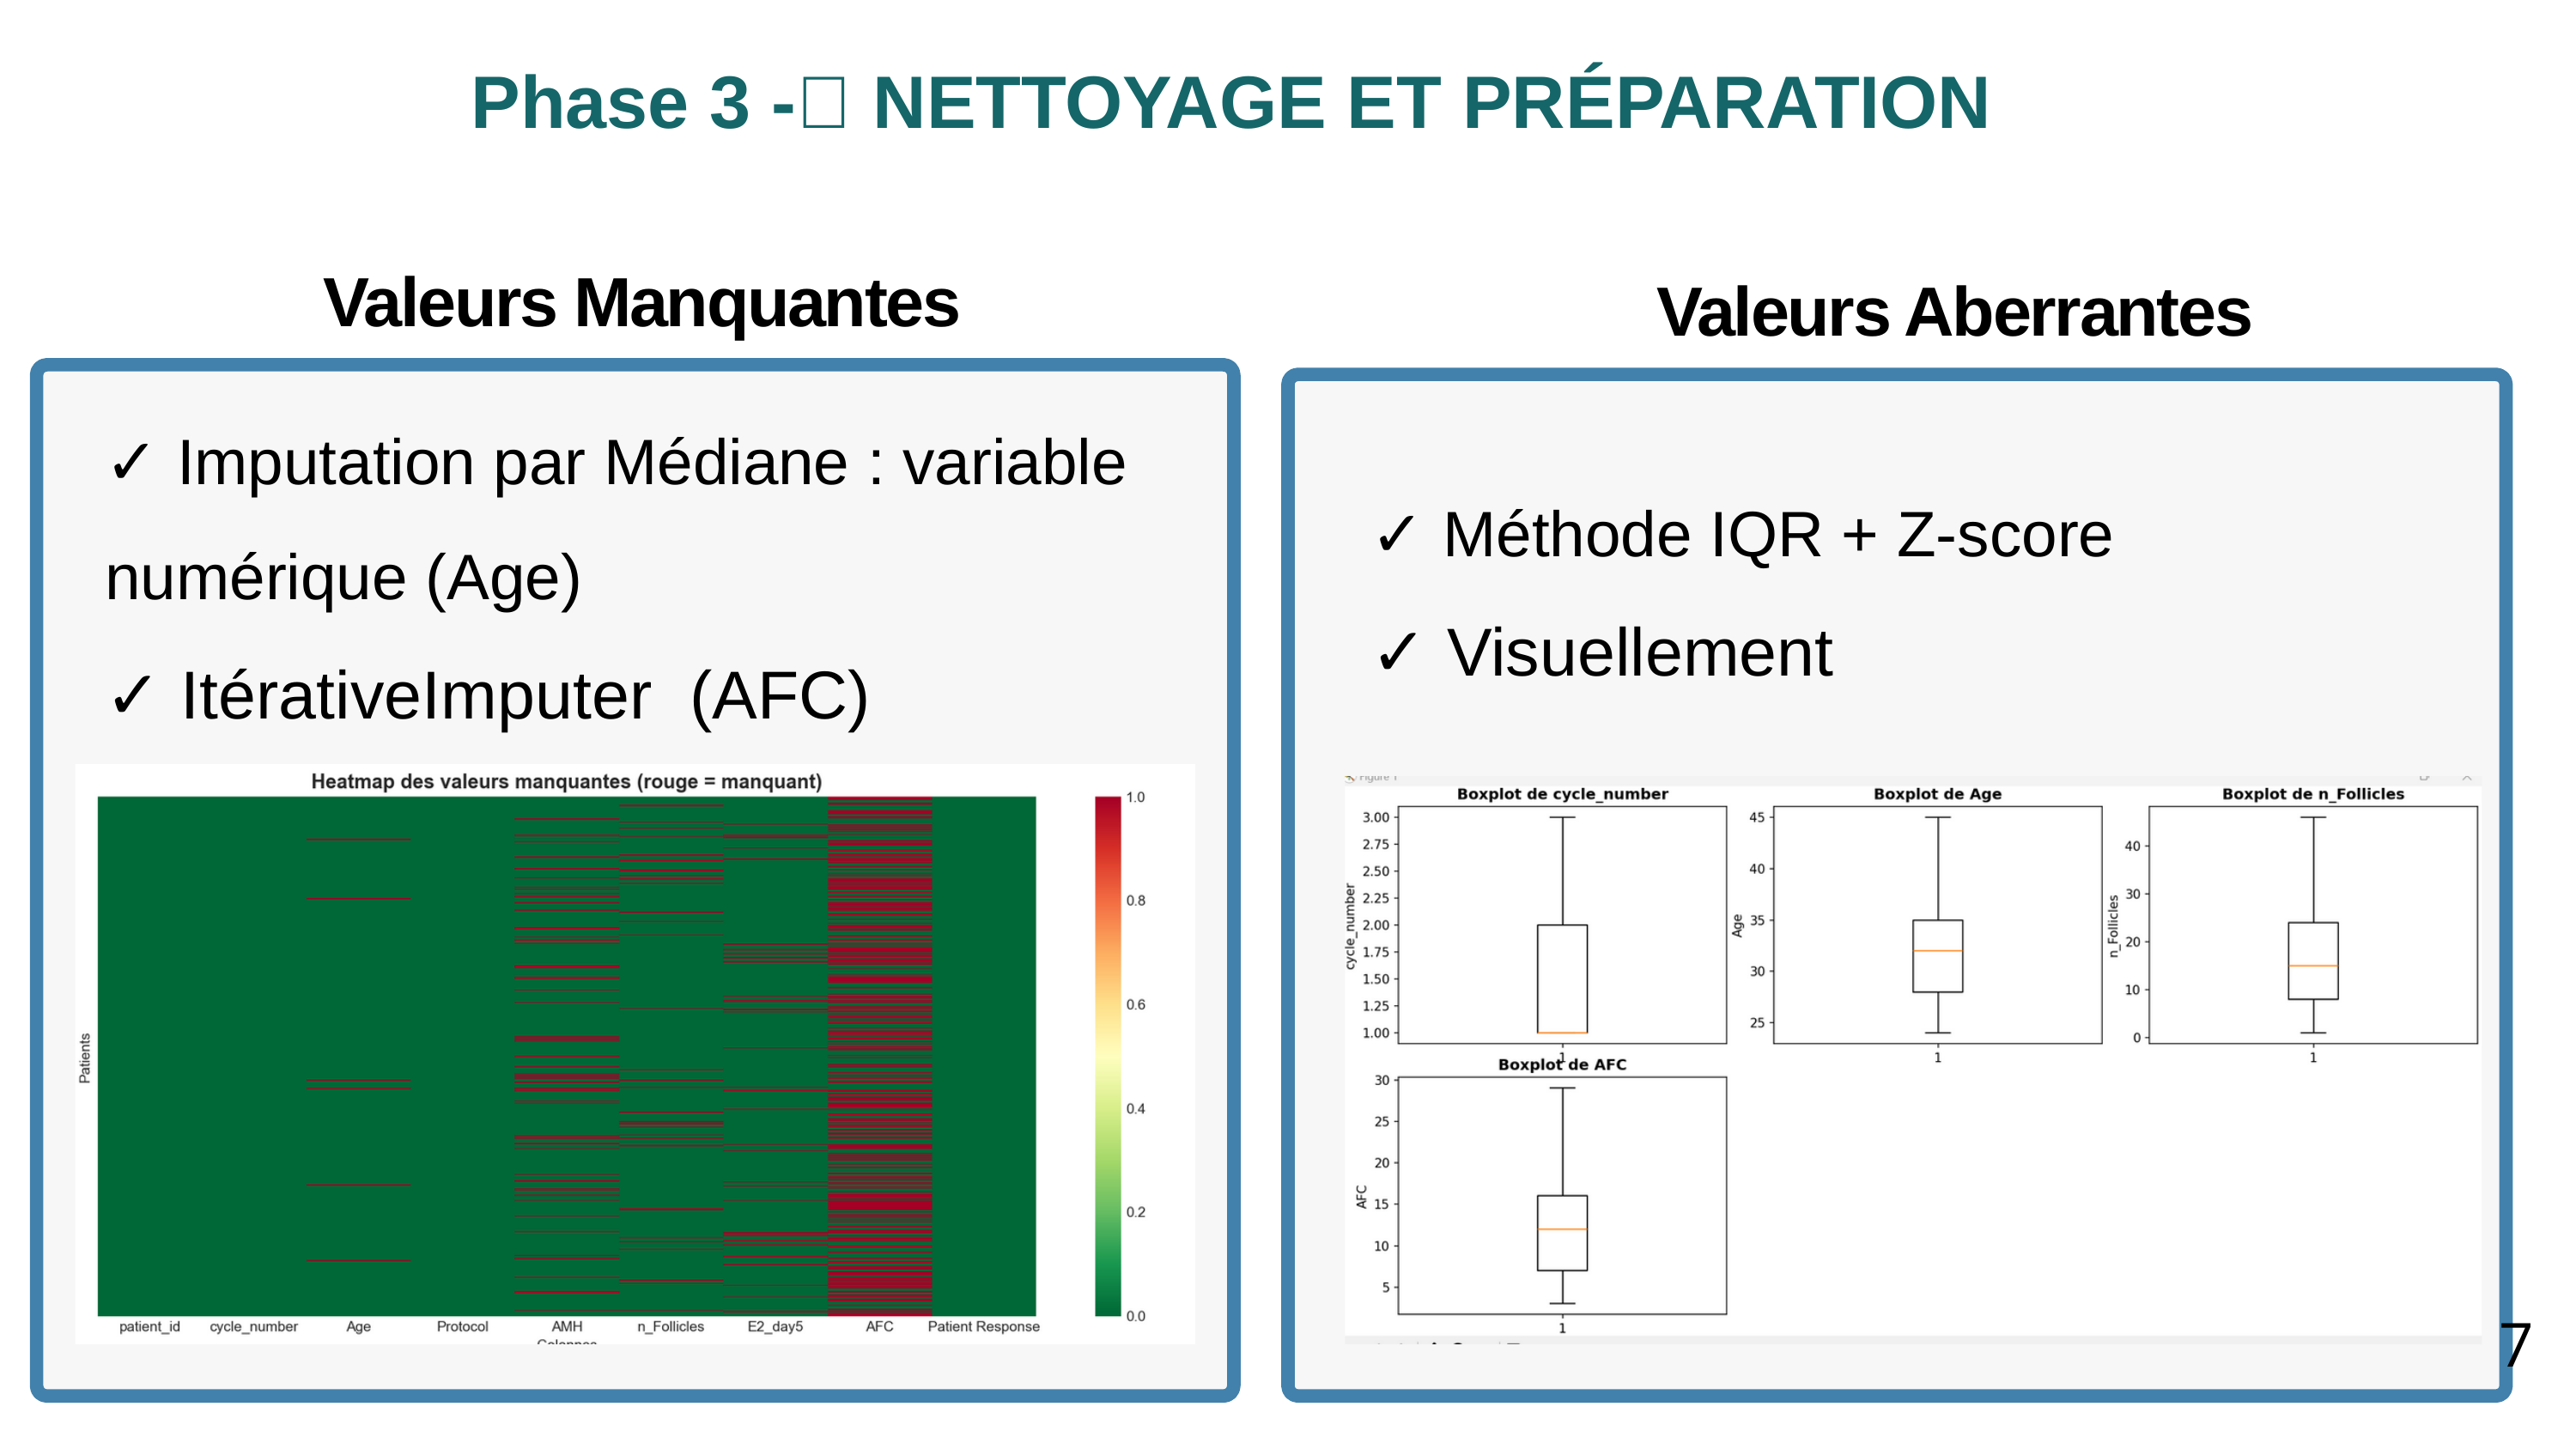

Phase 3 -🧹 NETTOYAGE ET PRÉPARATION
Valeurs Manquantes
Valeurs Aberrantes

✓ Imputation par Médiane : variable numérique (Age)
✓ ItérativeImputer  (AFC)
✓ Méthode IQR + Z-score
✓ Visuellement

7